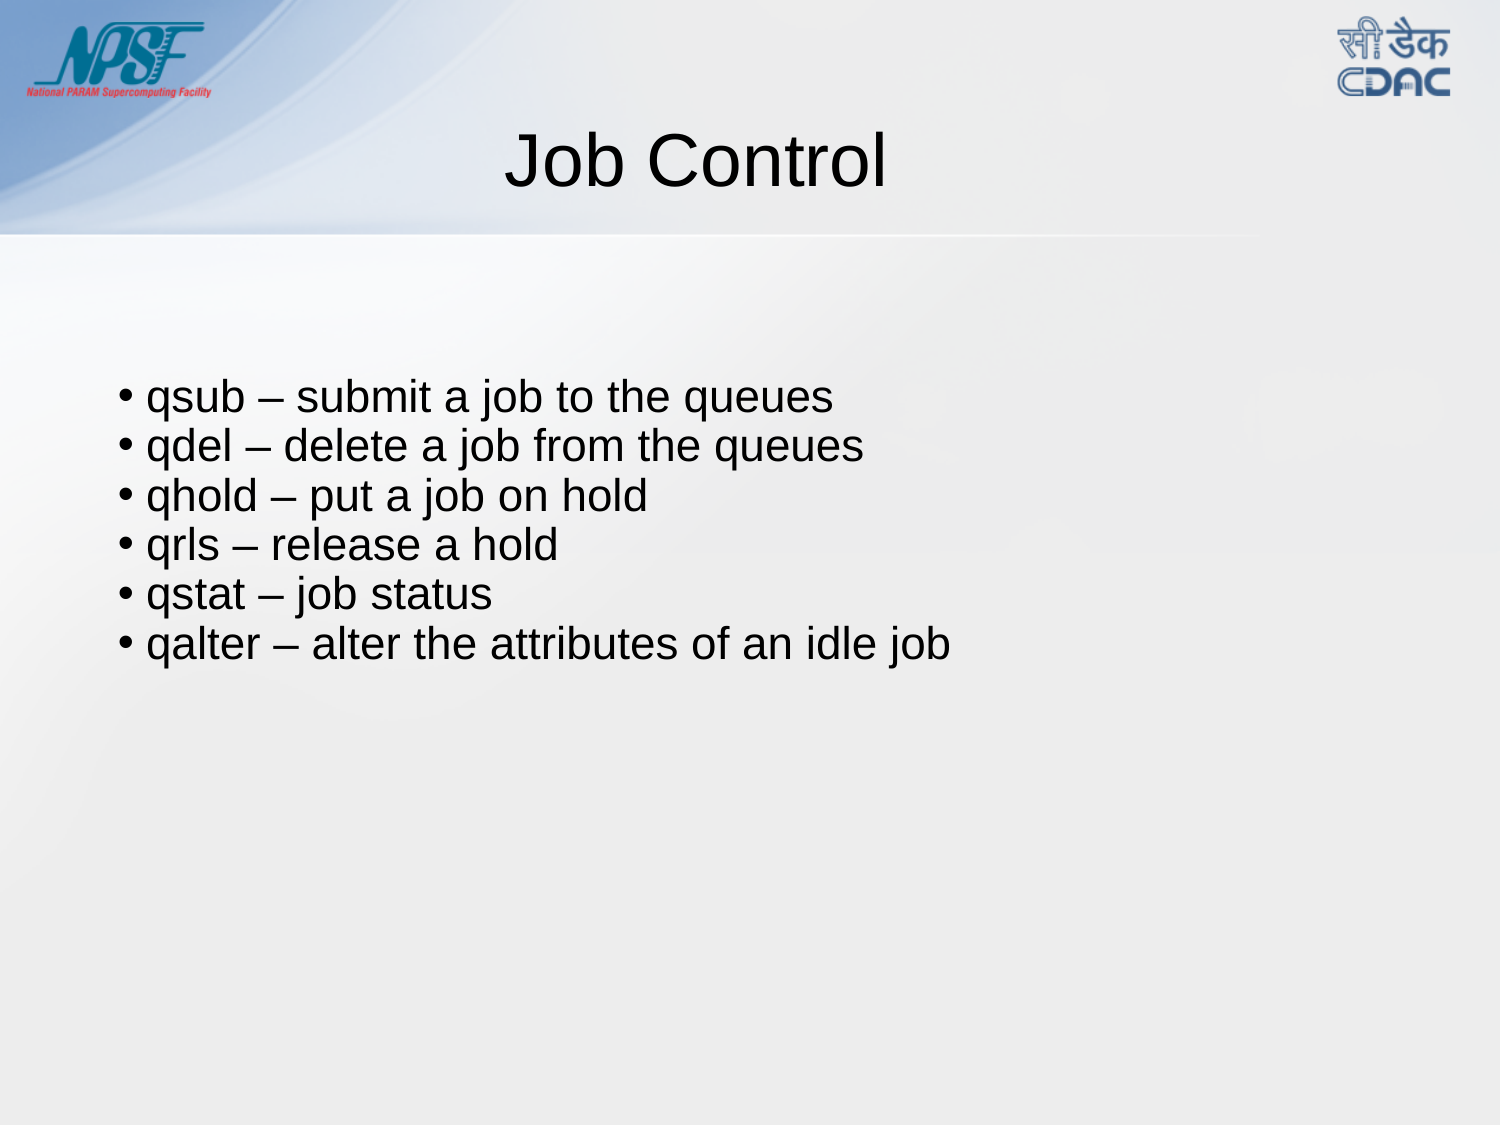

Job Control
qsub – submit a job to the queues
qdel – delete a job from the queues
qhold – put a job on hold
qrls – release a hold
qstat – job status
qalter – alter the attributes of an idle job